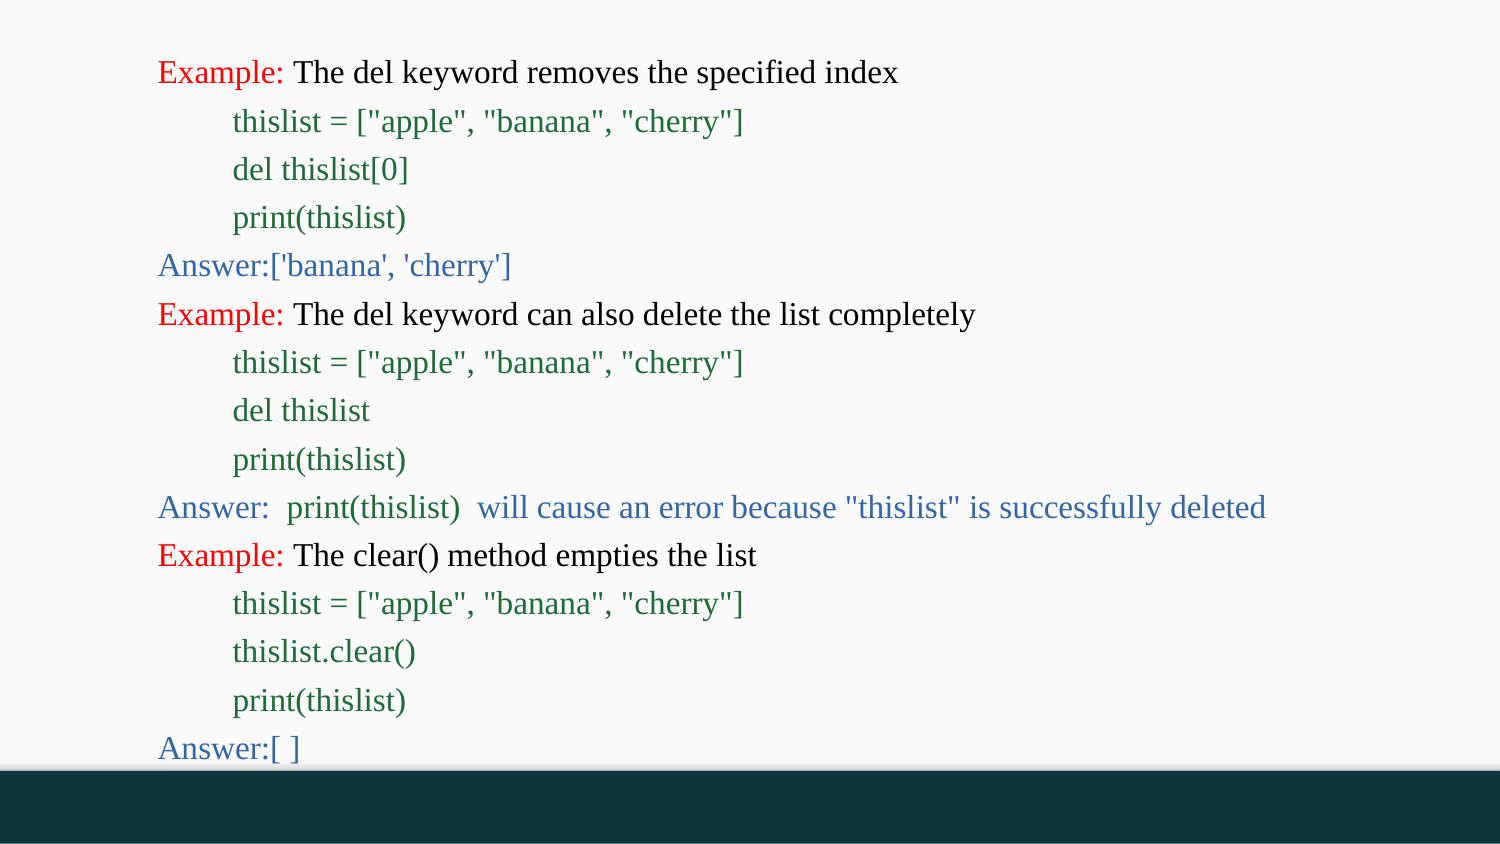

Example: The del keyword removes the specified index
thislist = ["apple", "banana", "cherry"]
del thislist[0]
print(thislist)
Answer:['banana', 'cherry']
Example: The del keyword can also delete the list completely
thislist = ["apple", "banana", "cherry"]
del thislist
print(thislist)
Answer:  print(thislist)  will cause an error because "thislist" is successfully deleted
Example: The clear() method empties the list
thislist = ["apple", "banana", "cherry"]
thislist.clear()
print(thislist)
Answer:[ ]